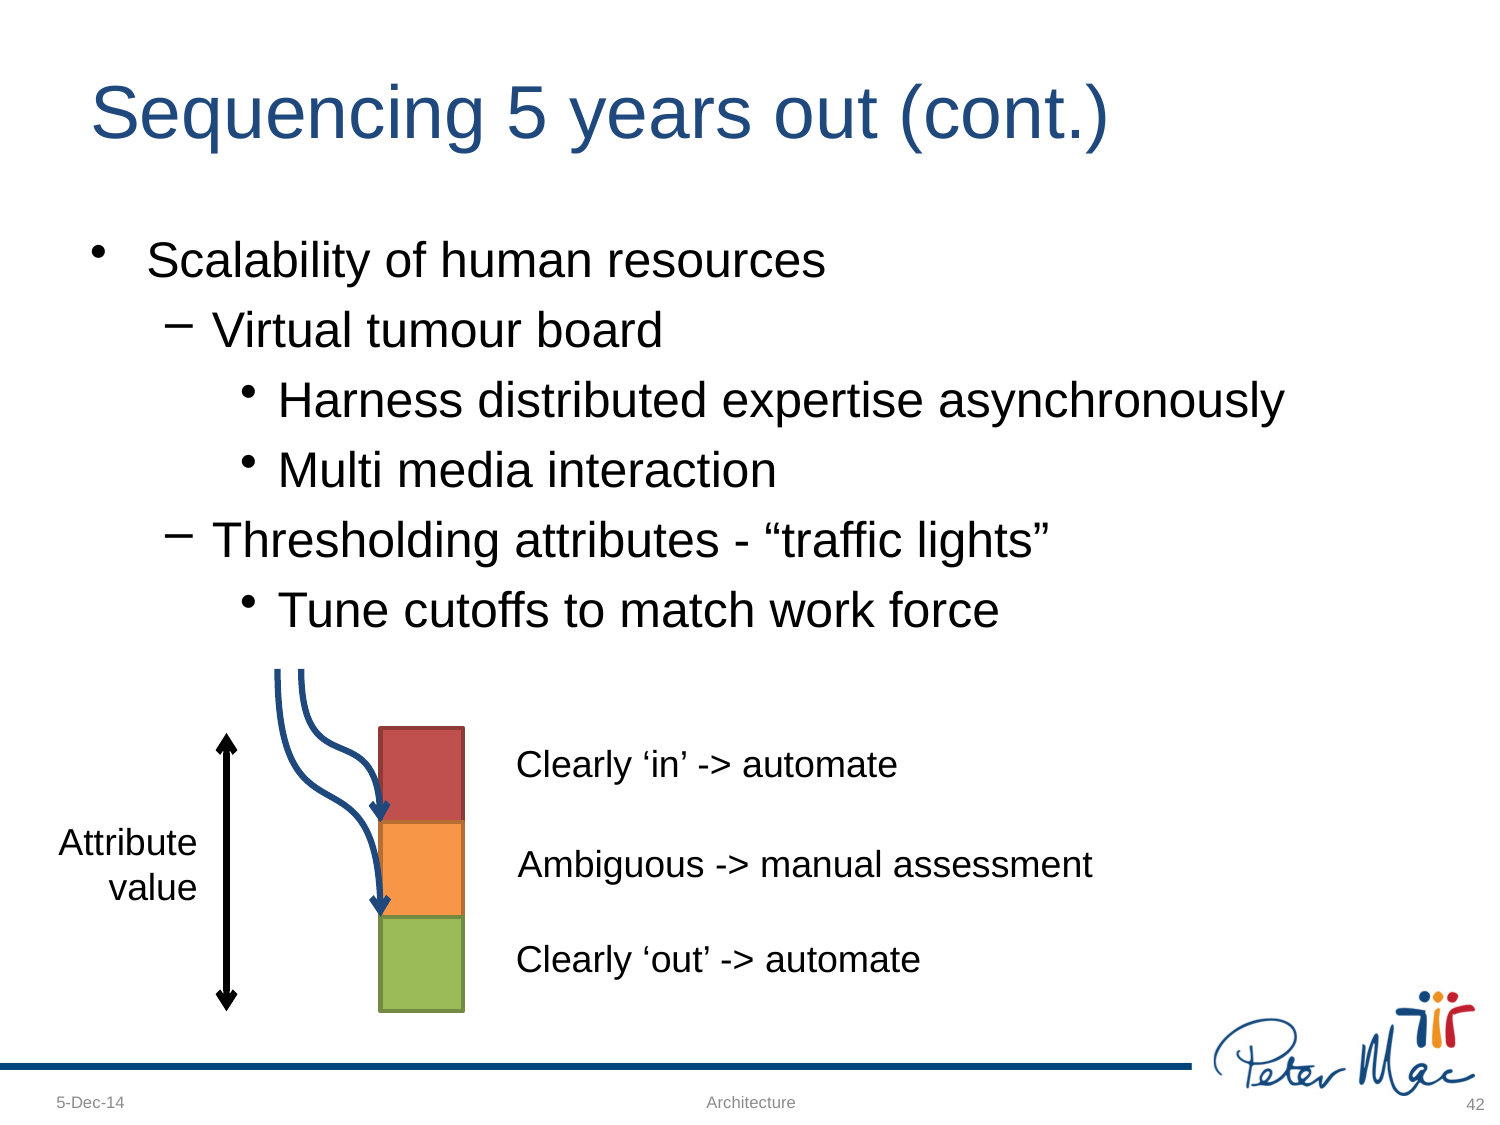

# Sequencing 5 years out (cont.)
Scalability of human resources
Virtual tumour board
Harness distributed expertise asynchronously
Multi media interaction
Thresholding attributes - “traffic lights”
Tune cutoffs to match work force

Clearly ‘in’ -> automate
Attribute
value

Ambiguous -> manual assessment

Clearly ‘out’ -> automate
5-Dec-14
Architecture
42